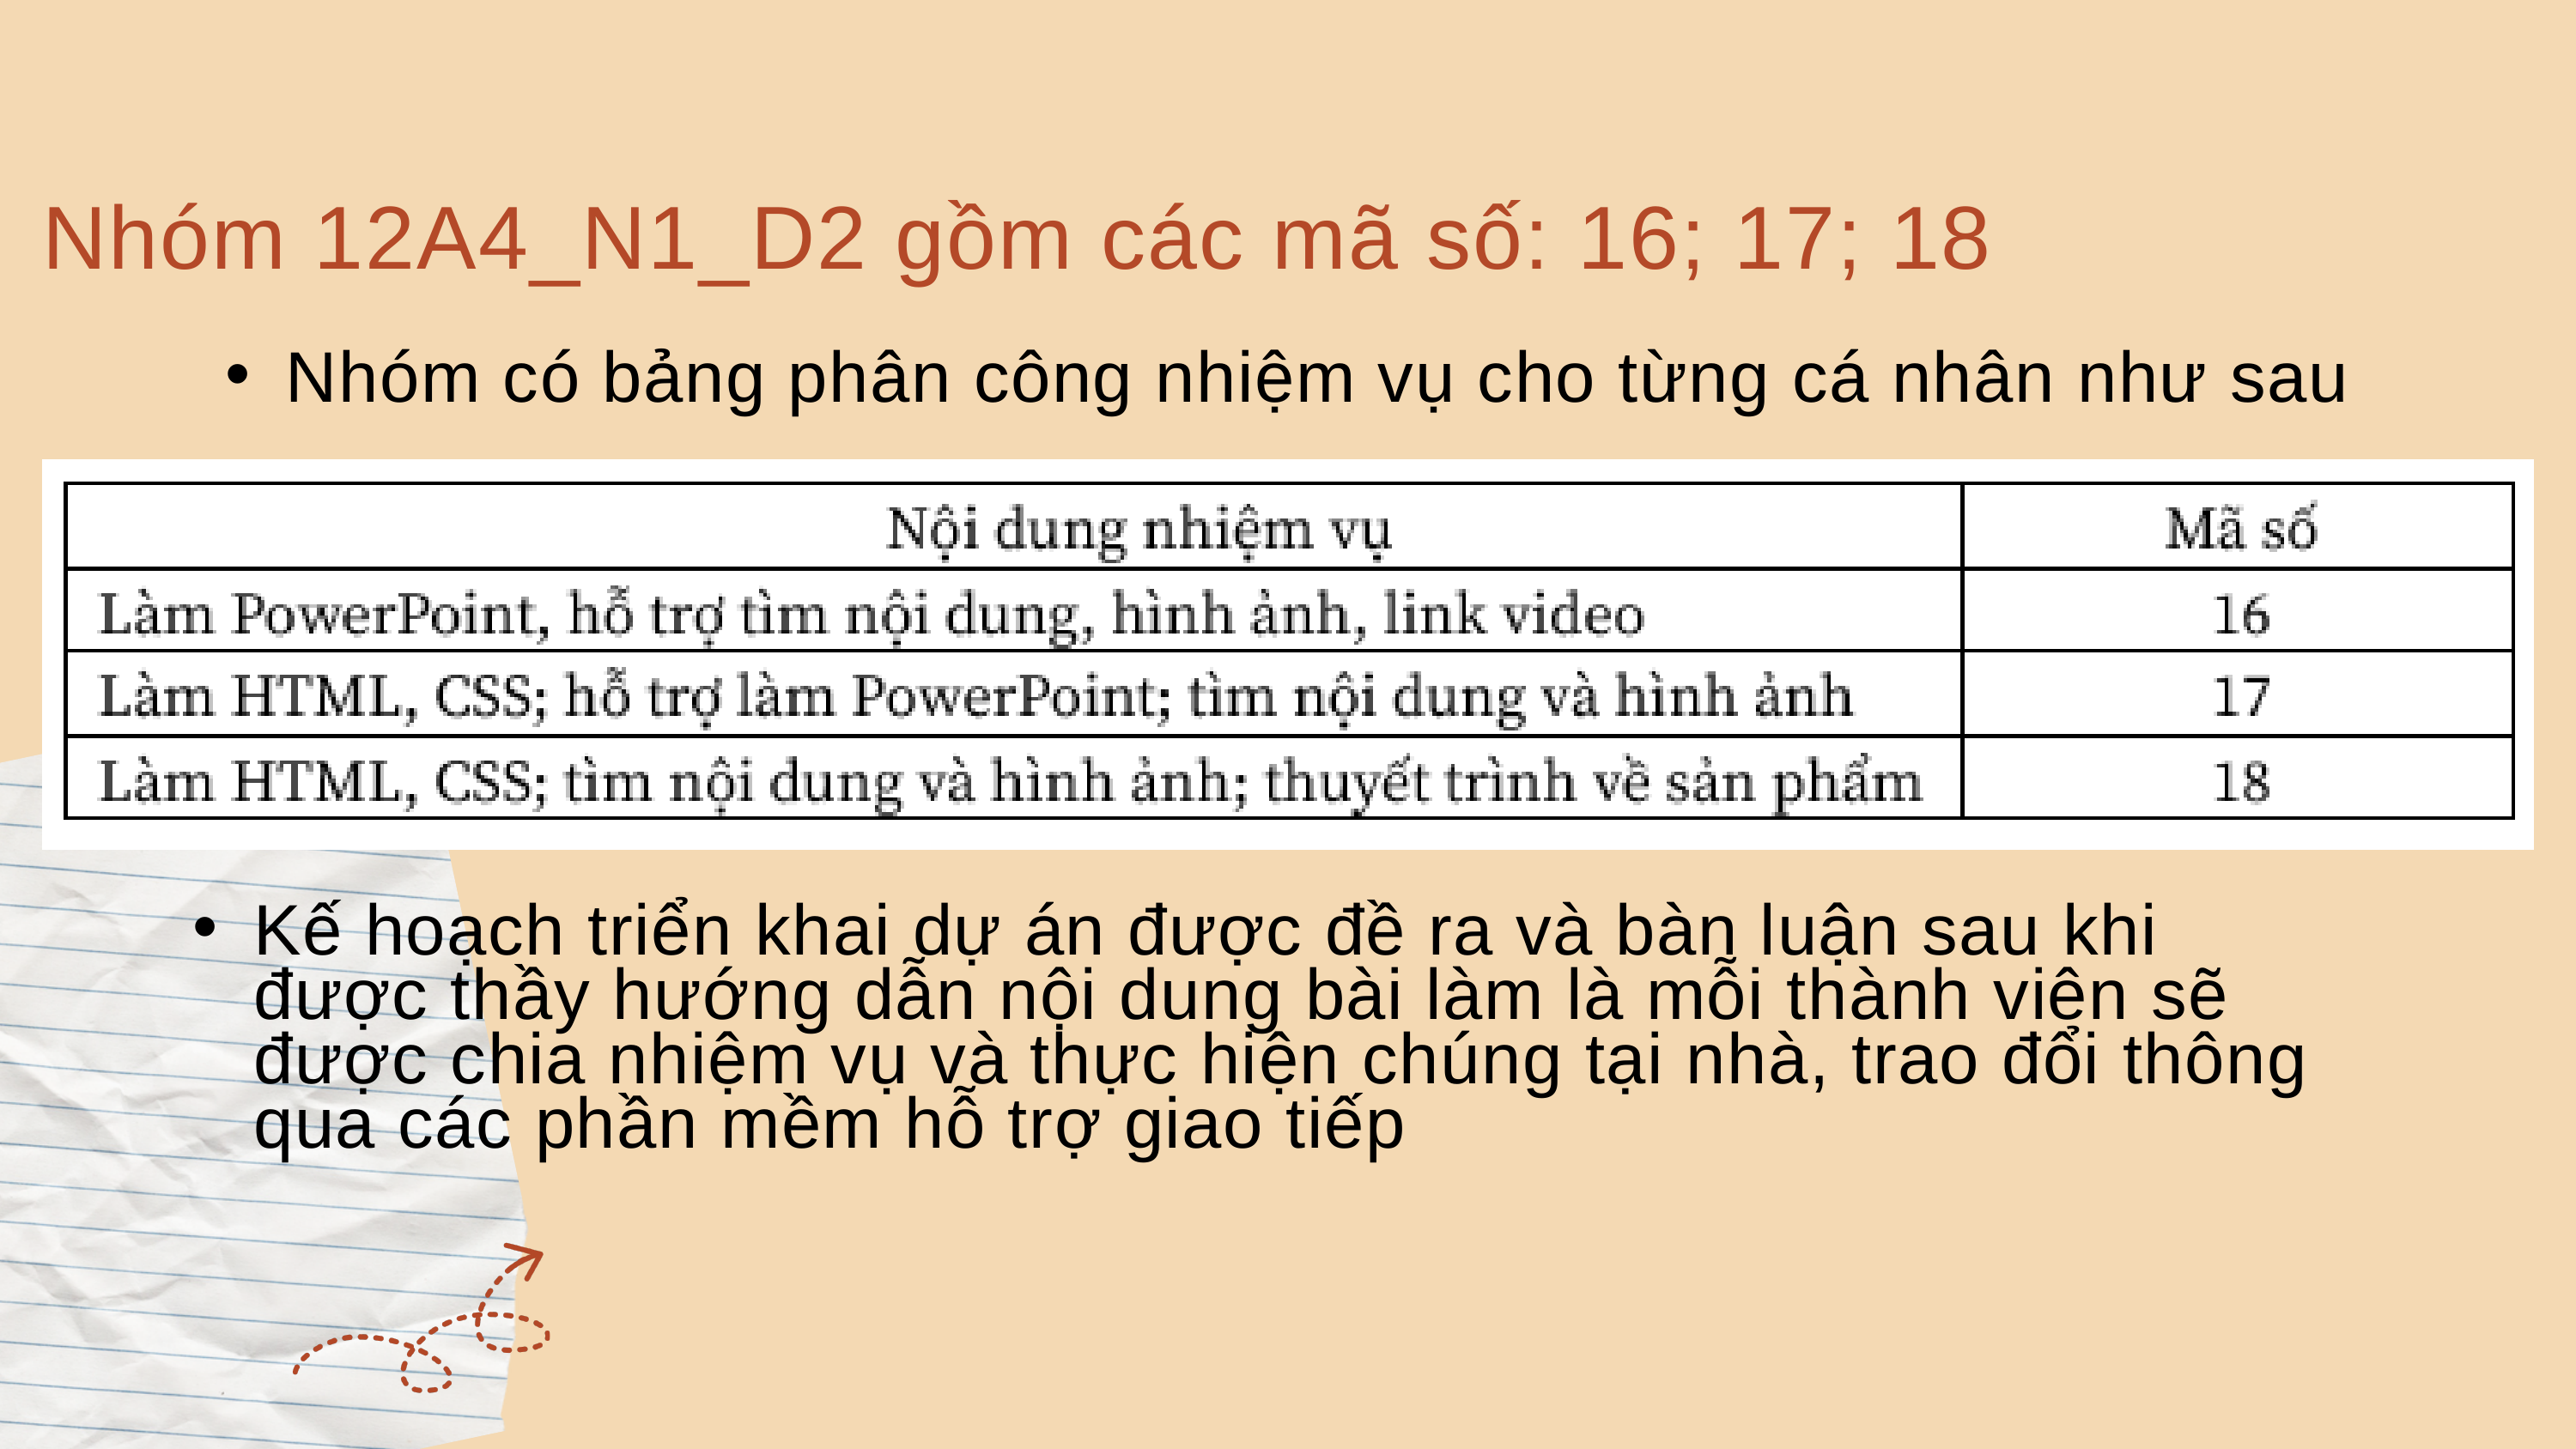

Nhóm 12A4_N1_D2 gồm các mã số: 16; 17; 18
Nhóm có bảng phân công nhiệm vụ cho từng cá nhân như sau

Kế hoạch triển khai dự án được đề ra và bàn luận sau khi được thầy hướng dẫn nội dung bài làm là mỗi thành viên sẽ được chia nhiệm vụ và thực hiện chúng tại nhà, trao đổi thông qua các phần mềm hỗ trợ giao tiếp